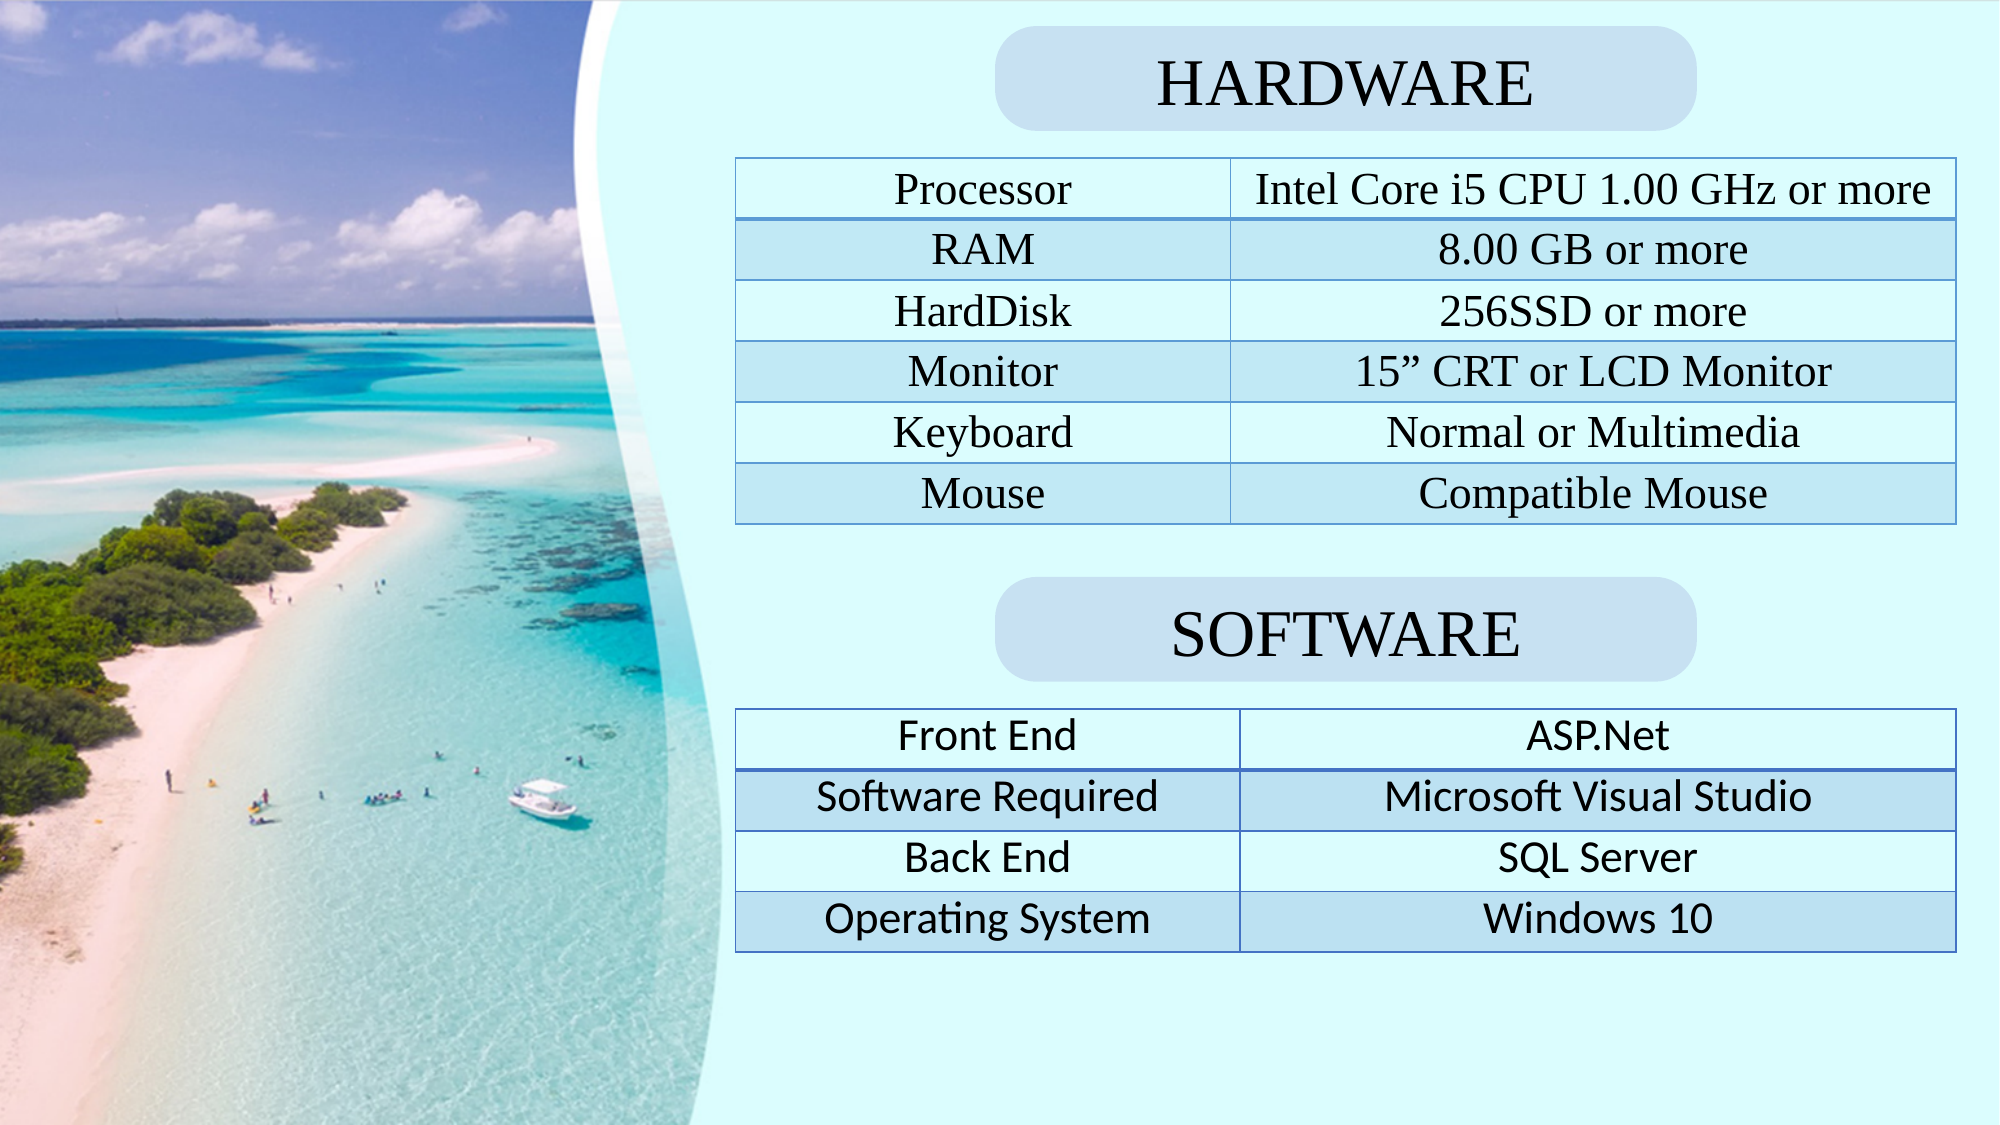

HARDWARE
| Processor | Intel Core i5 CPU 1.00 GHz or more |
| --- | --- |
| RAM | 8.00 GB or more |
| HardDisk | 256SSD or more |
| Monitor | 15” CRT or LCD Monitor |
| Keyboard | Normal or Multimedia |
| Mouse | Compatible Mouse |
SOFTWARE
| Front End | ASP.Net |
| --- | --- |
| Software Required | Microsoft Visual Studio |
| Back End | SQL Server |
| Operating System | Windows 10 |